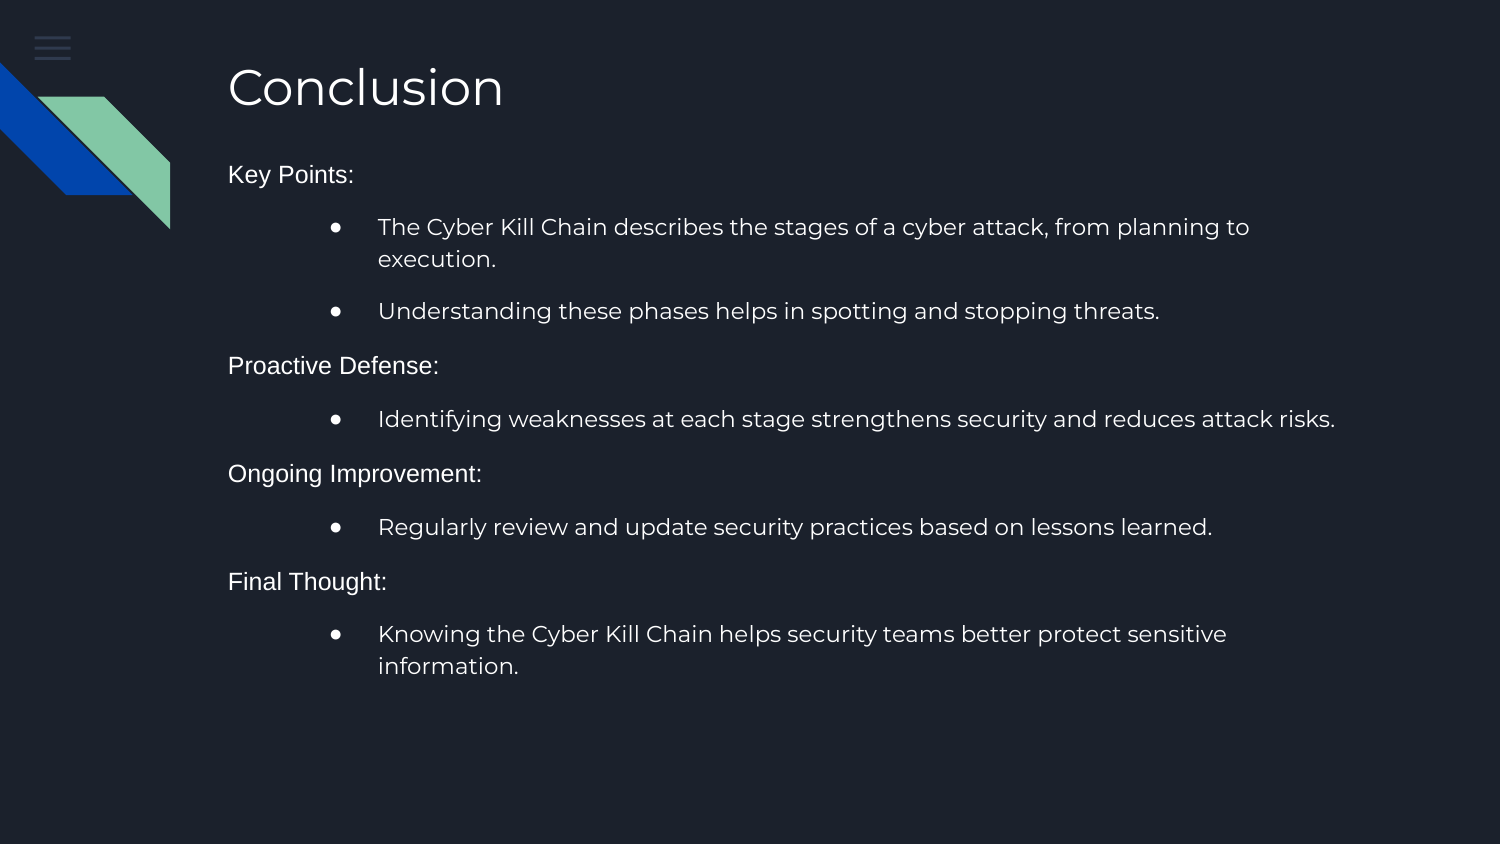

# Conclusion
Key Points:
The Cyber Kill Chain describes the stages of a cyber attack, from planning to execution.
Understanding these phases helps in spotting and stopping threats.
Proactive Defense:
Identifying weaknesses at each stage strengthens security and reduces attack risks.
Ongoing Improvement:
Regularly review and update security practices based on lessons learned.
Final Thought:
Knowing the Cyber Kill Chain helps security teams better protect sensitive information.